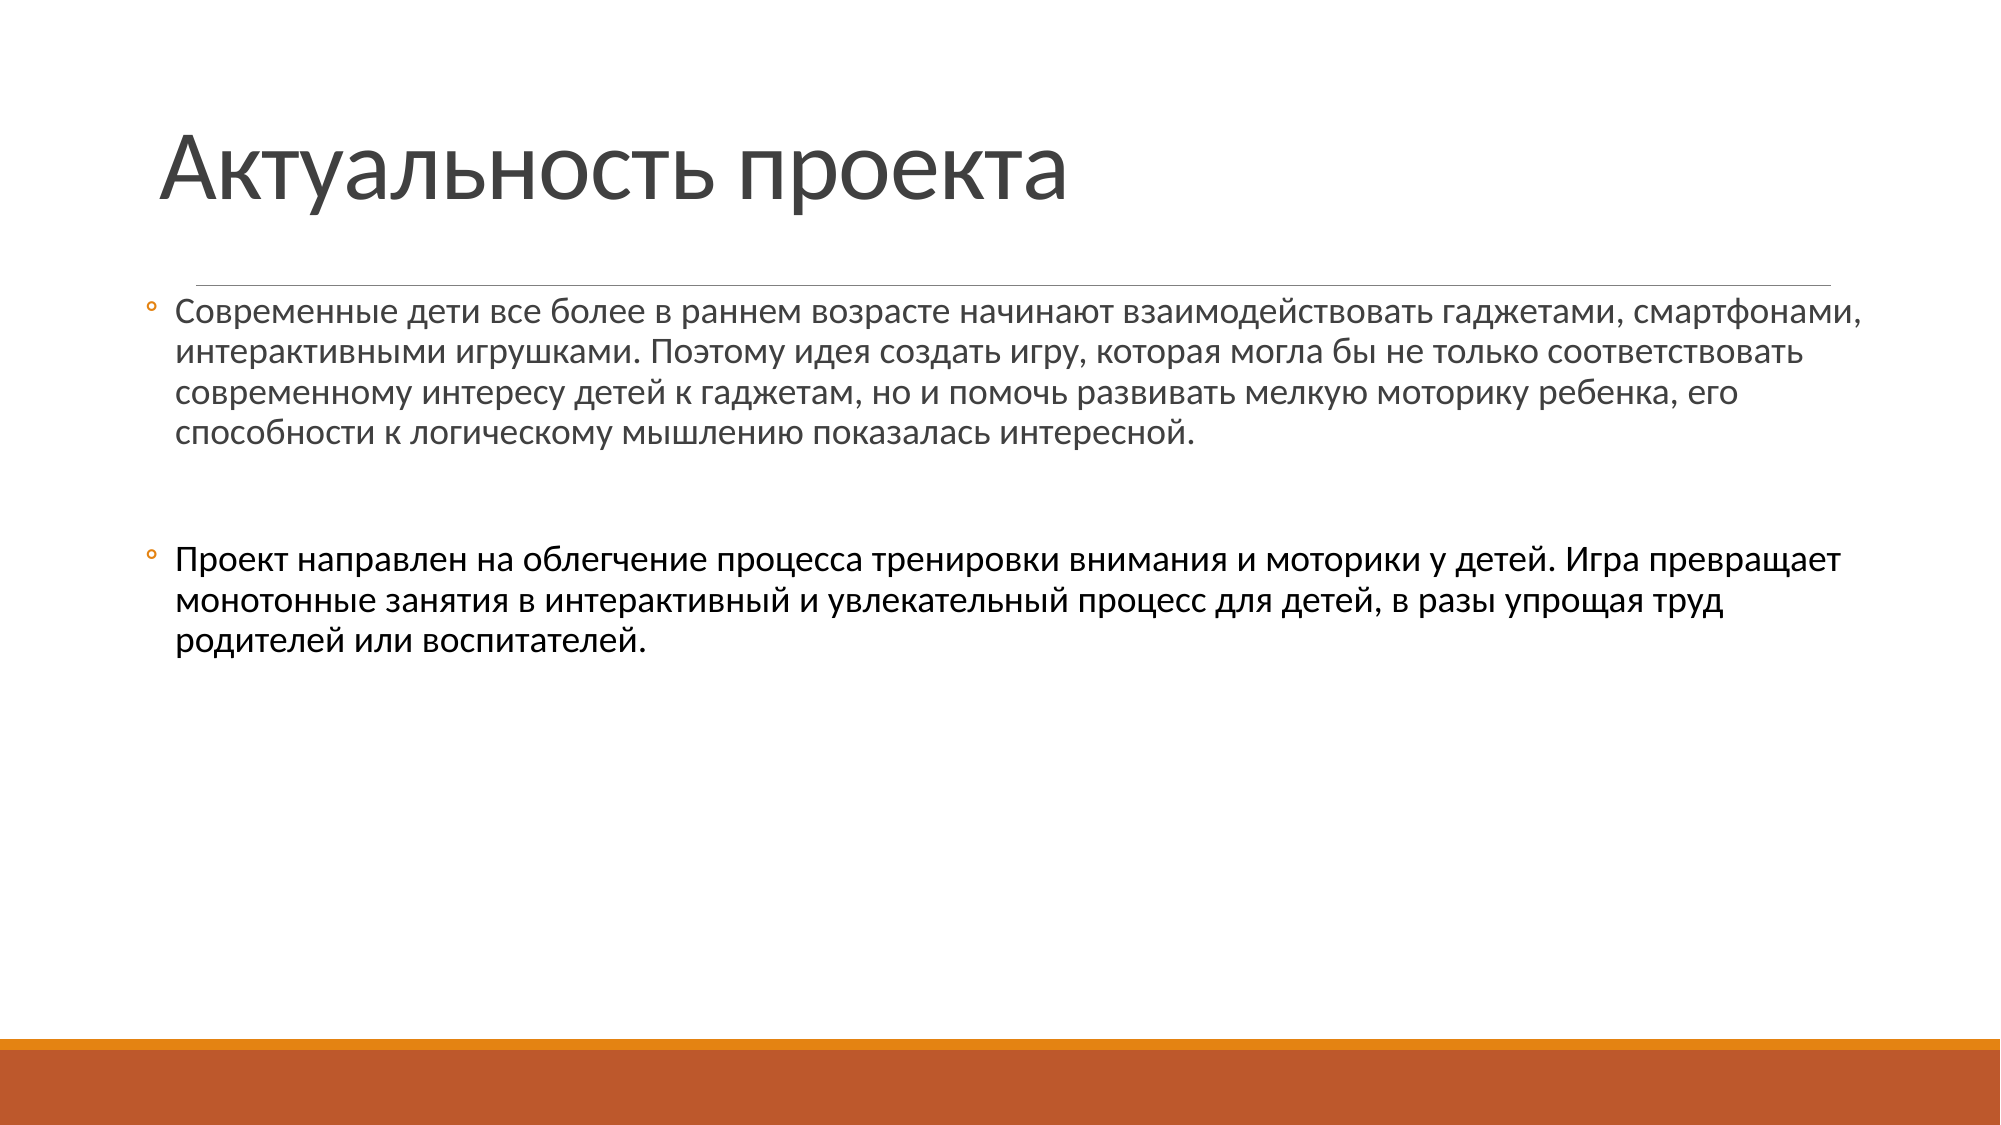

# Актуальность проекта
Современные дети все более в раннем возрасте начинают взаимодействовать гаджетами, смартфонами, интерактивными игрушками. Поэтому идея создать игру, которая могла бы не только соответствовать современному интересу детей к гаджетам, но и помочь развивать мелкую моторику ребенка, его способности к логическому мышлению показалась интересной.

Проект направлен на облегчение процесса тренировки внимания и моторики у детей. Игра превращает монотонные занятия в интерактивный и увлекательный процесс для детей, в разы упрощая труд родителей или воспитателей.